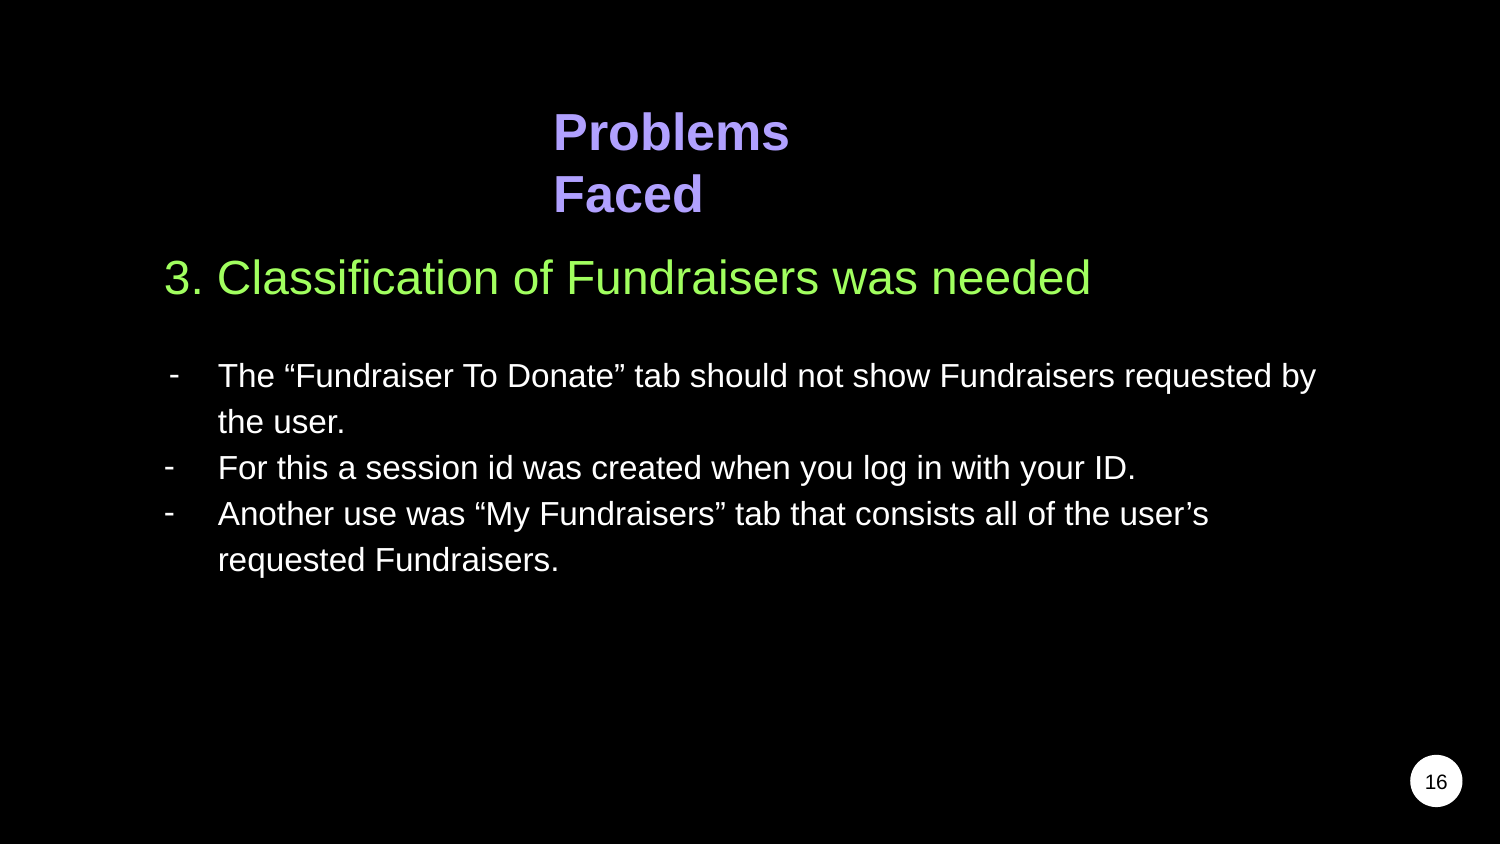

Problems Faced
3. Classification of Fundraisers was needed
The “Fundraiser To Donate” tab should not show Fundraisers requested by the user.
For this a session id was created when you log in with your ID.
Another use was “My Fundraisers” tab that consists all of the user’s requested Fundraisers.
16
16